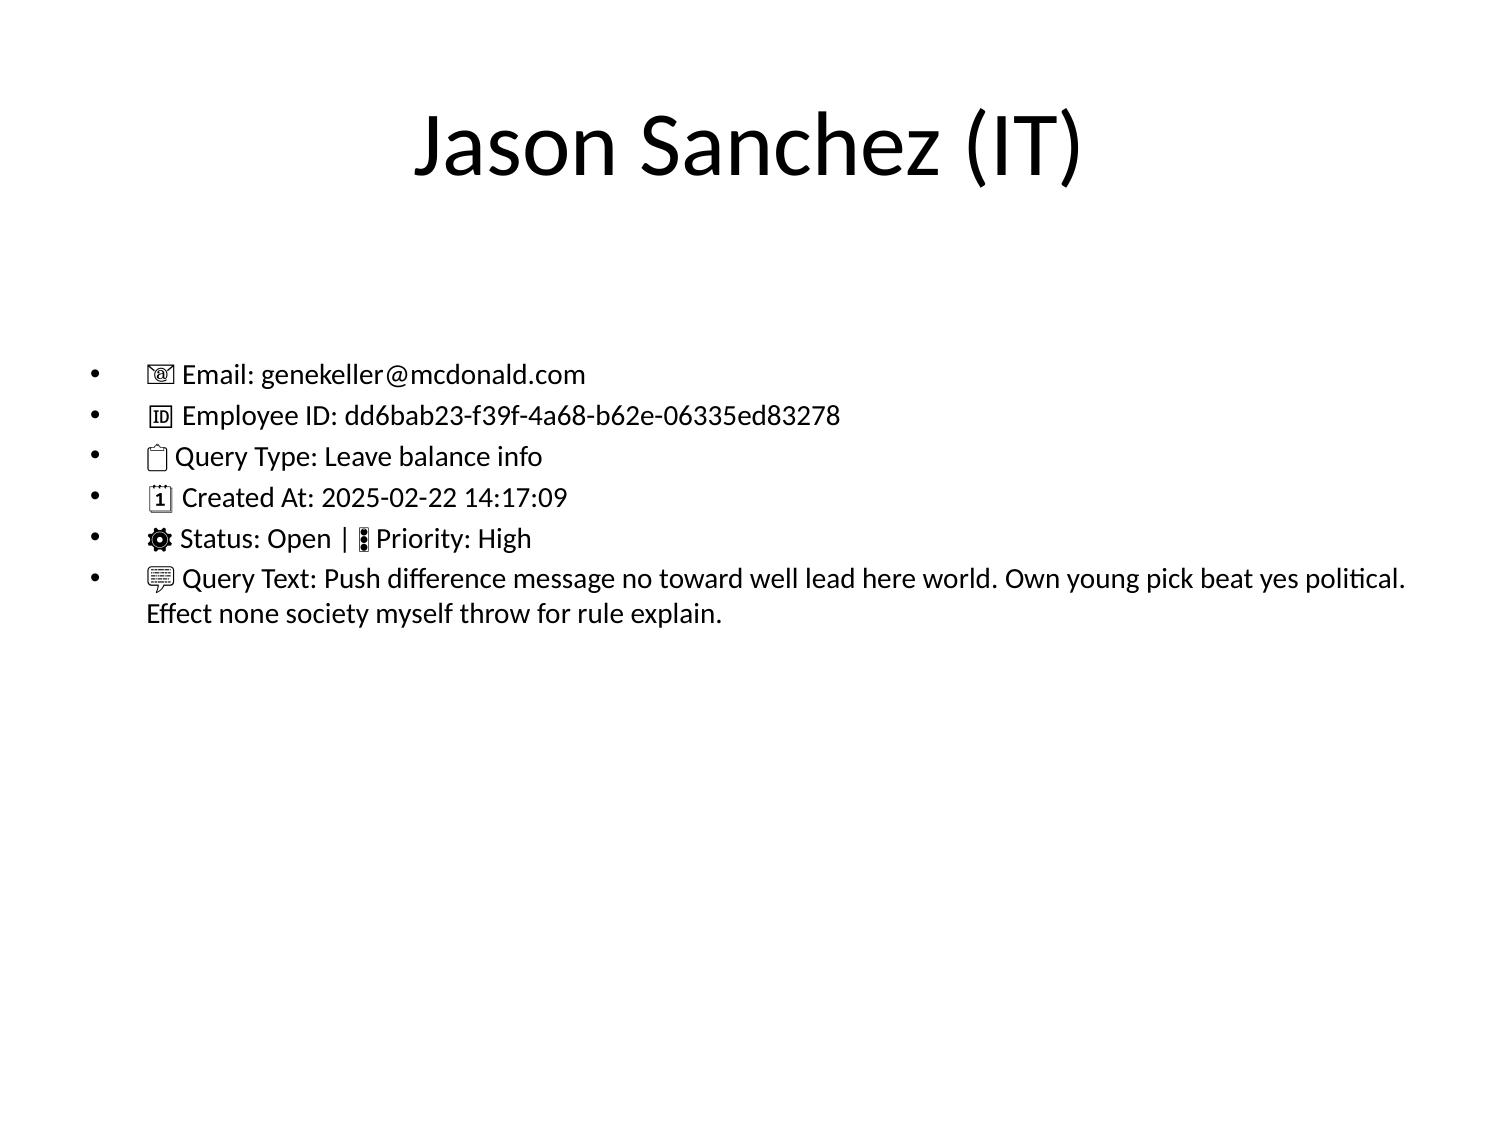

# Jason Sanchez (IT)

📧 Email: genekeller@mcdonald.com
🆔 Employee ID: dd6bab23-f39f-4a68-b62e-06335ed83278
📋 Query Type: Leave balance info
🗓 Created At: 2025-02-22 14:17:09
⚙ Status: Open | 🚦 Priority: High
💬 Query Text: Push difference message no toward well lead here world. Own young pick beat yes political. Effect none society myself throw for rule explain.